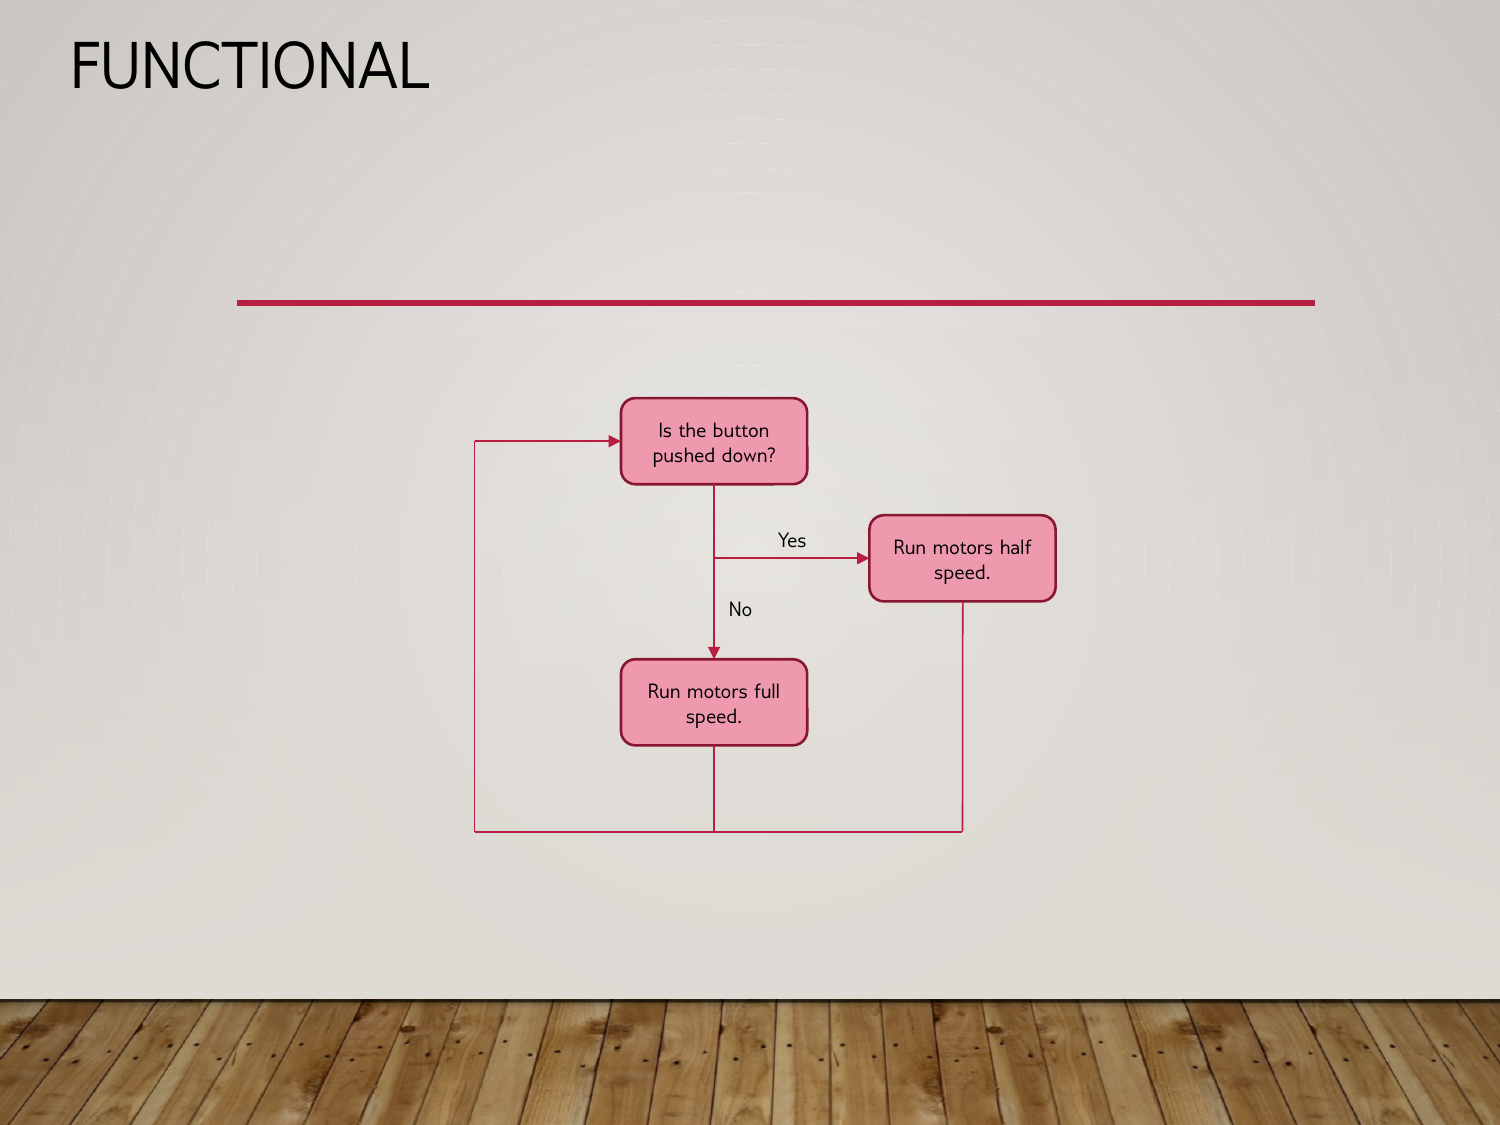

# Functional
Is the button pushed down?
Run motors half speed.
Yes
No
Run motors full speed.